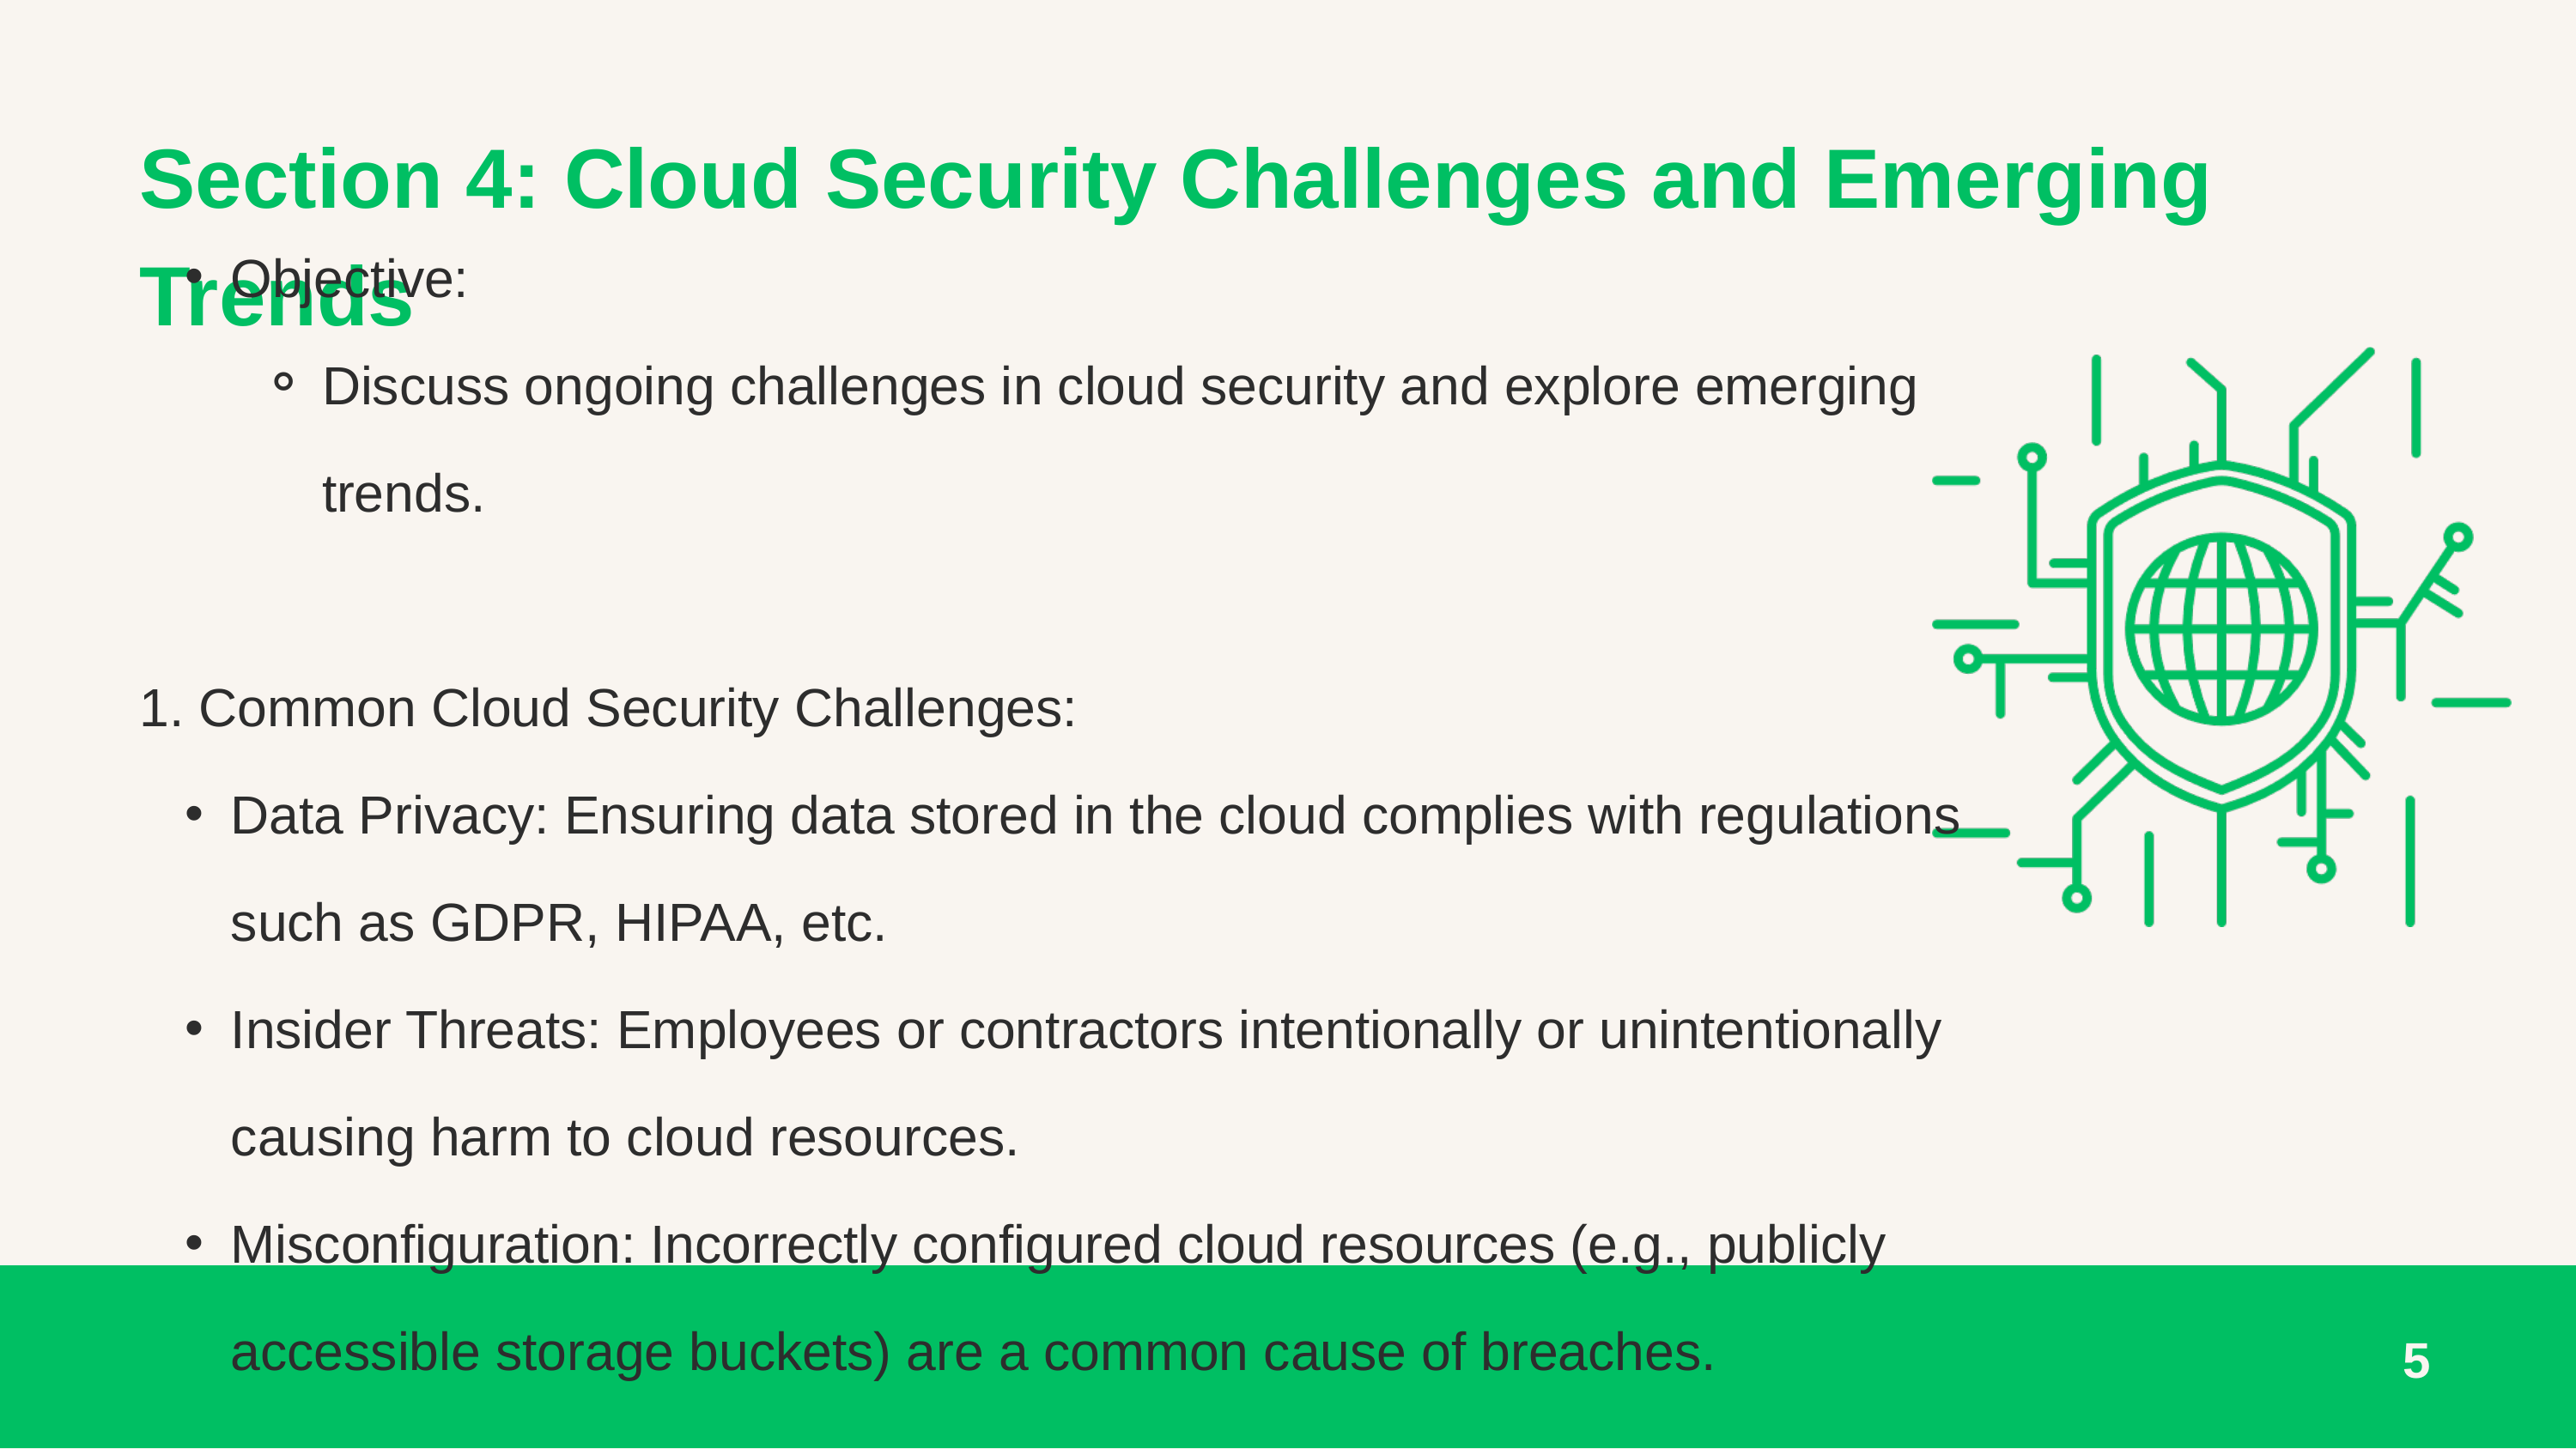

Section 4: Cloud Security Challenges and Emerging Trends
Objective:
Discuss ongoing challenges in cloud security and explore emerging trends.

1. Common Cloud Security Challenges:
Data Privacy: Ensuring data stored in the cloud complies with regulations such as GDPR, HIPAA, etc.
Insider Threats: Employees or contractors intentionally or unintentionally causing harm to cloud resources.
Misconfiguration: Incorrectly configured cloud resources (e.g., publicly accessible storage buckets) are a common cause of breaches.

5